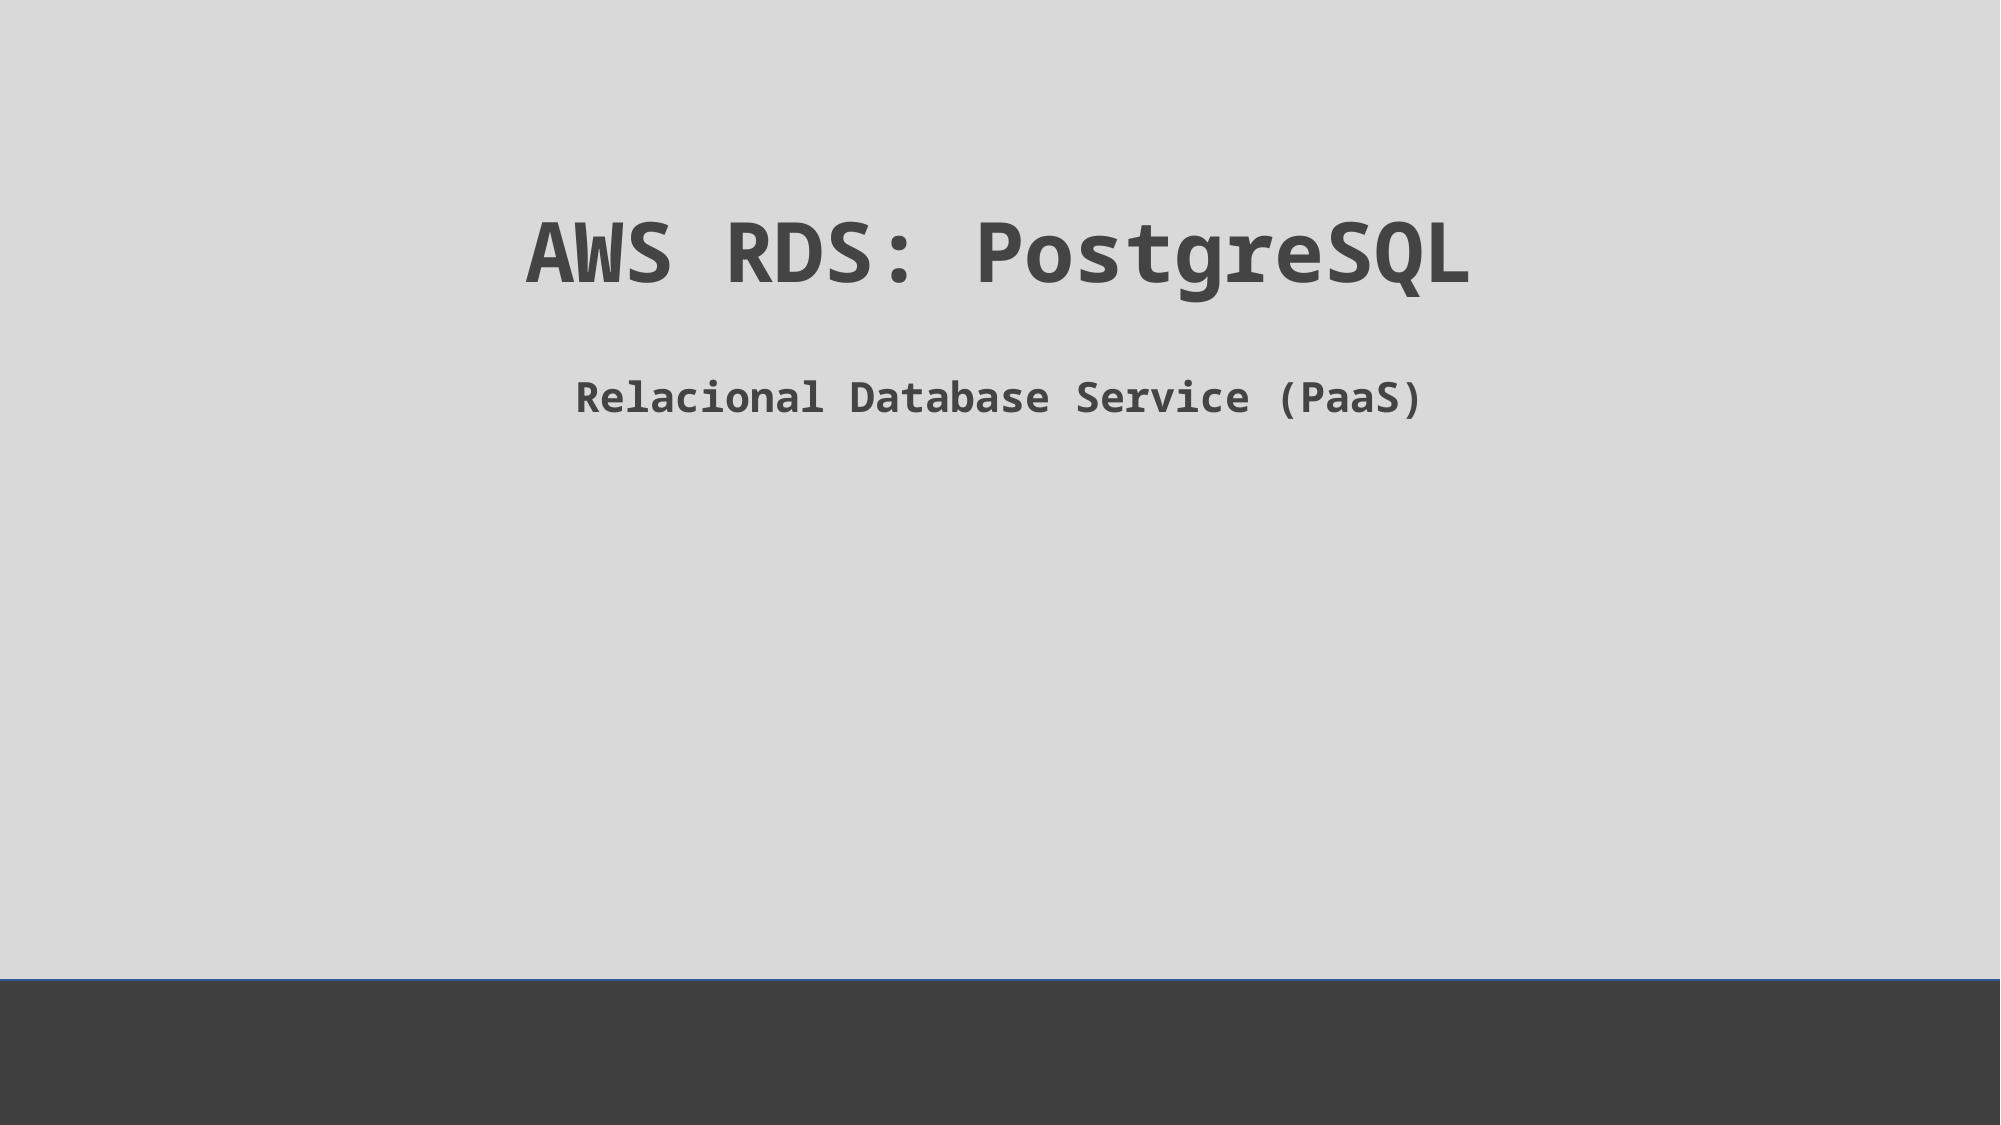

AWS RDS: PostgreSQL
Relacional Database Service (PaaS)